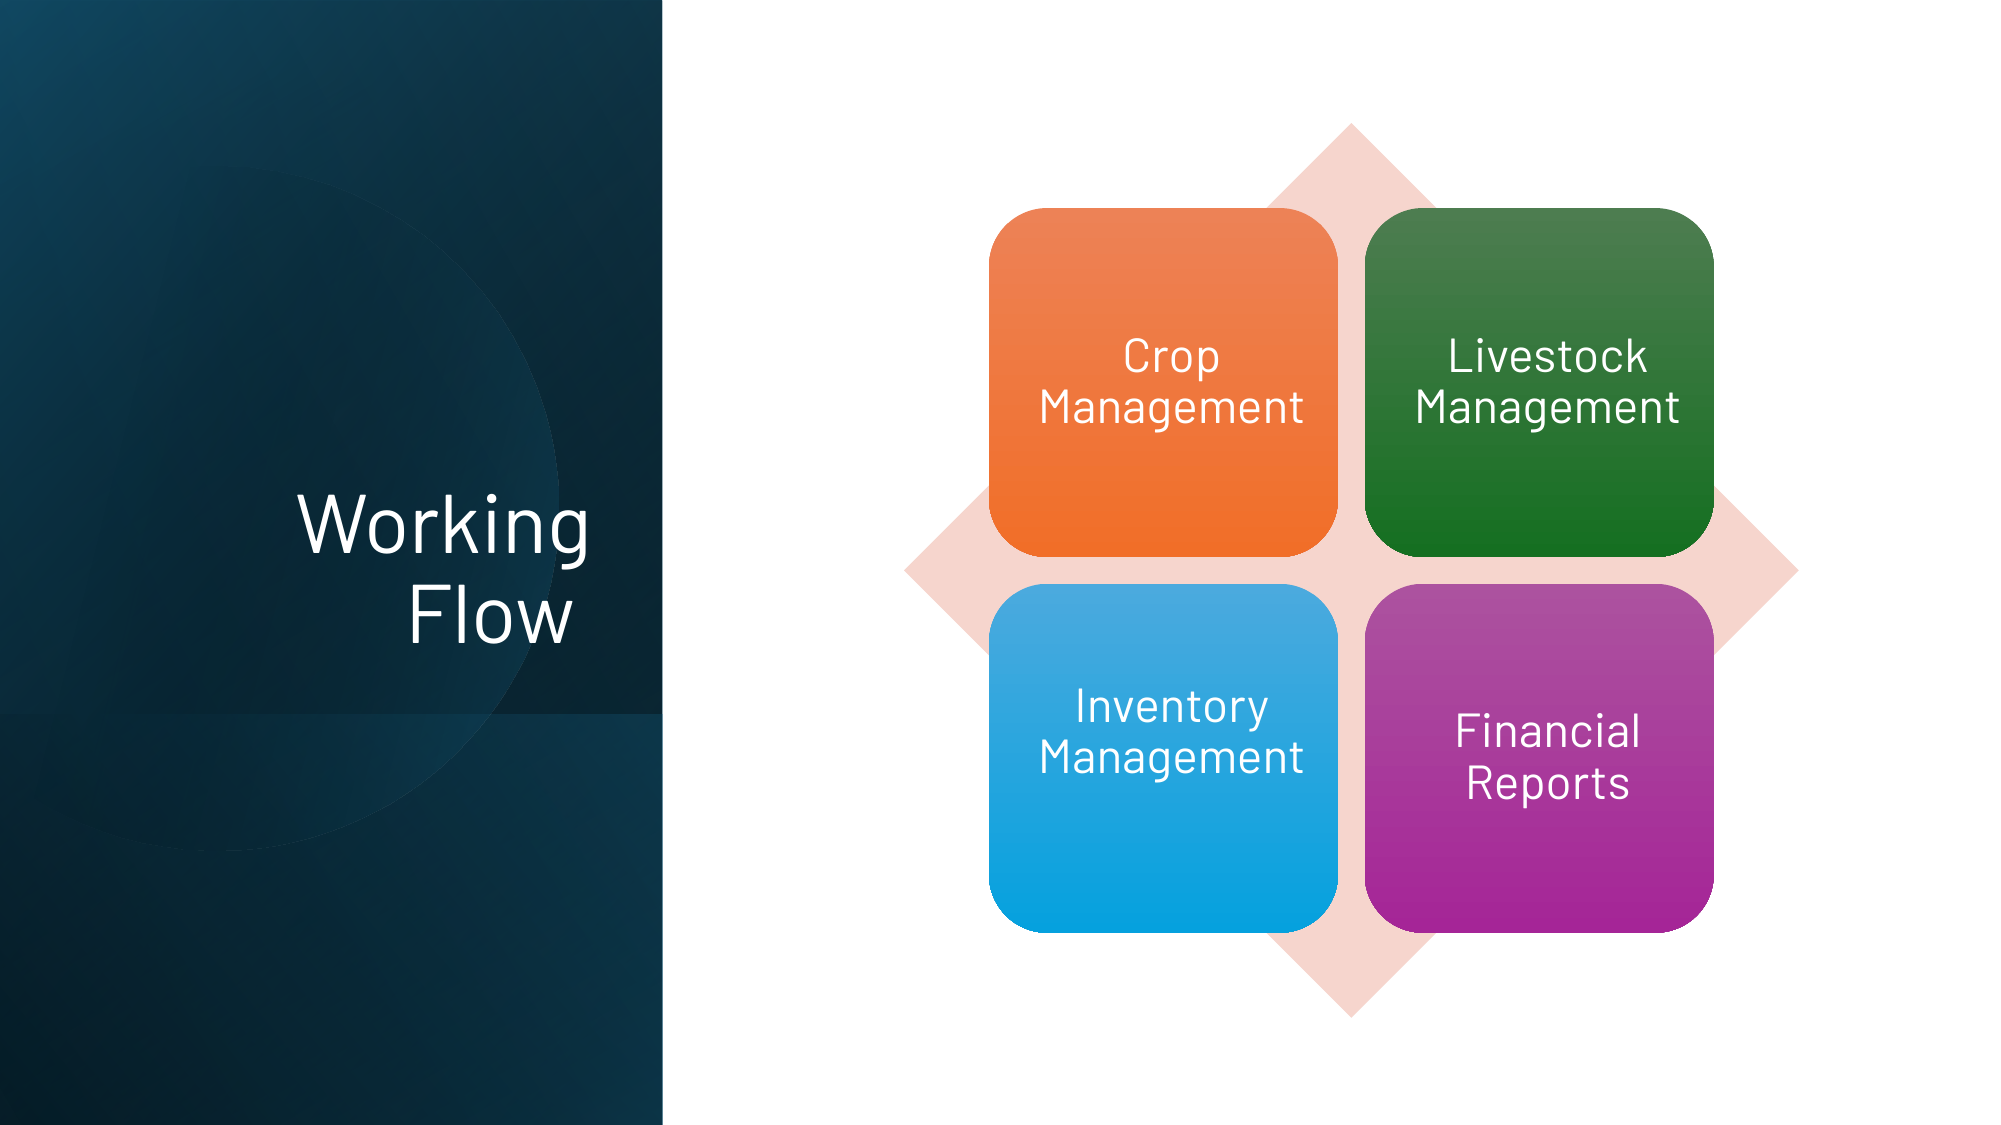

Crop Management
Livestock Management
Inventory Management
Financial Reports

# Working Flow